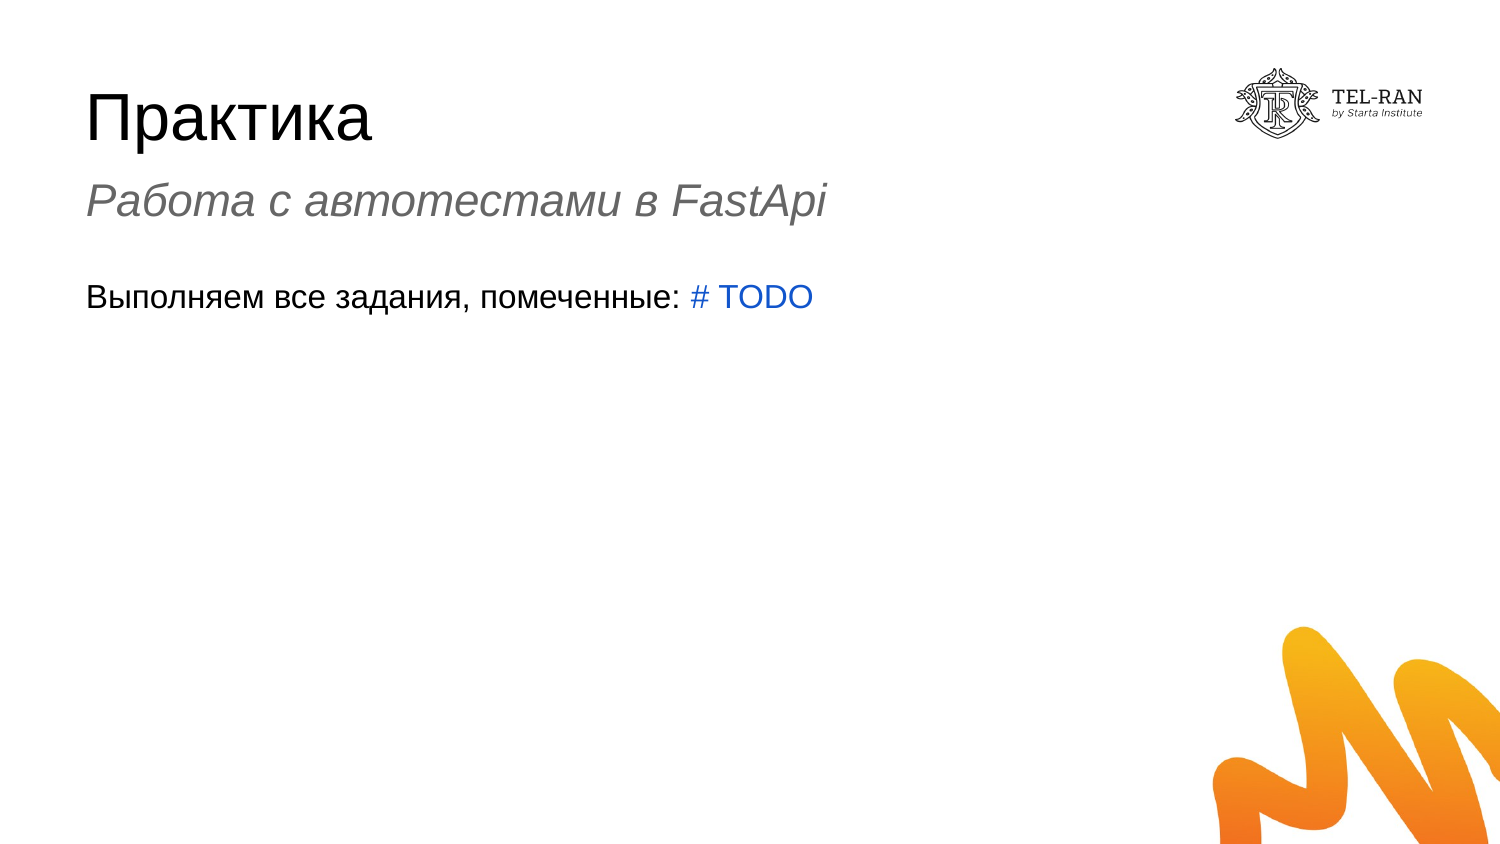

# Практика
Работа с автотестами в FastApi
Выполняем все задания, помеченные: # TODO